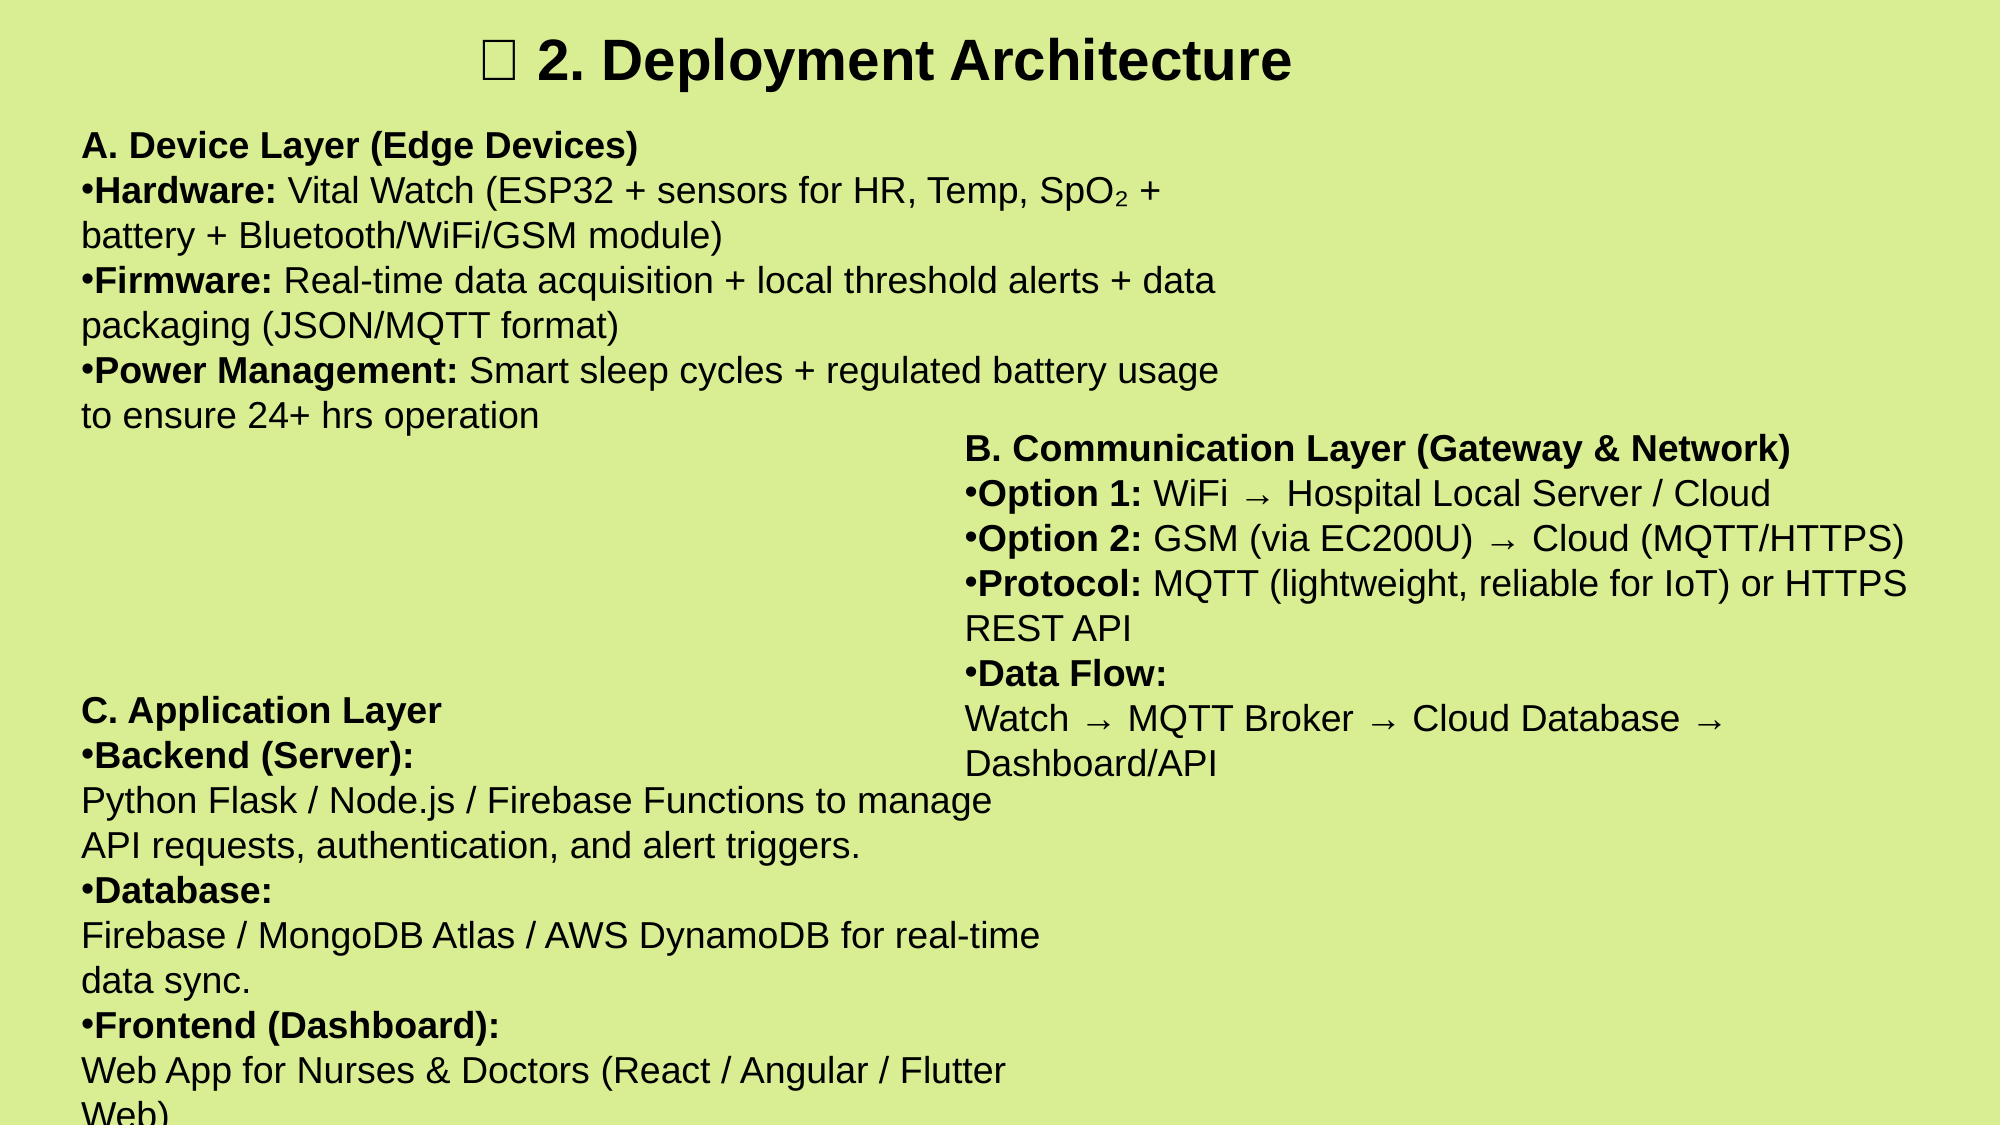

🧩 2. Deployment Architecture
A. Device Layer (Edge Devices)
Hardware: Vital Watch (ESP32 + sensors for HR, Temp, SpO₂ + battery + Bluetooth/WiFi/GSM module)
Firmware: Real-time data acquisition + local threshold alerts + data packaging (JSON/MQTT format)
Power Management: Smart sleep cycles + regulated battery usage to ensure 24+ hrs operation
B. Communication Layer (Gateway & Network)
Option 1: WiFi → Hospital Local Server / Cloud
Option 2: GSM (via EC200U) → Cloud (MQTT/HTTPS)
Protocol: MQTT (lightweight, reliable for IoT) or HTTPS REST API
Data Flow:
Watch → MQTT Broker → Cloud Database → Dashboard/API
C. Application Layer
Backend (Server):
Python Flask / Node.js / Firebase Functions to manage API requests, authentication, and alert triggers.
Database:
Firebase / MongoDB Atlas / AWS DynamoDB for real-time data sync.
Frontend (Dashboard):
Web App for Nurses & Doctors (React / Angular / Flutter Web)